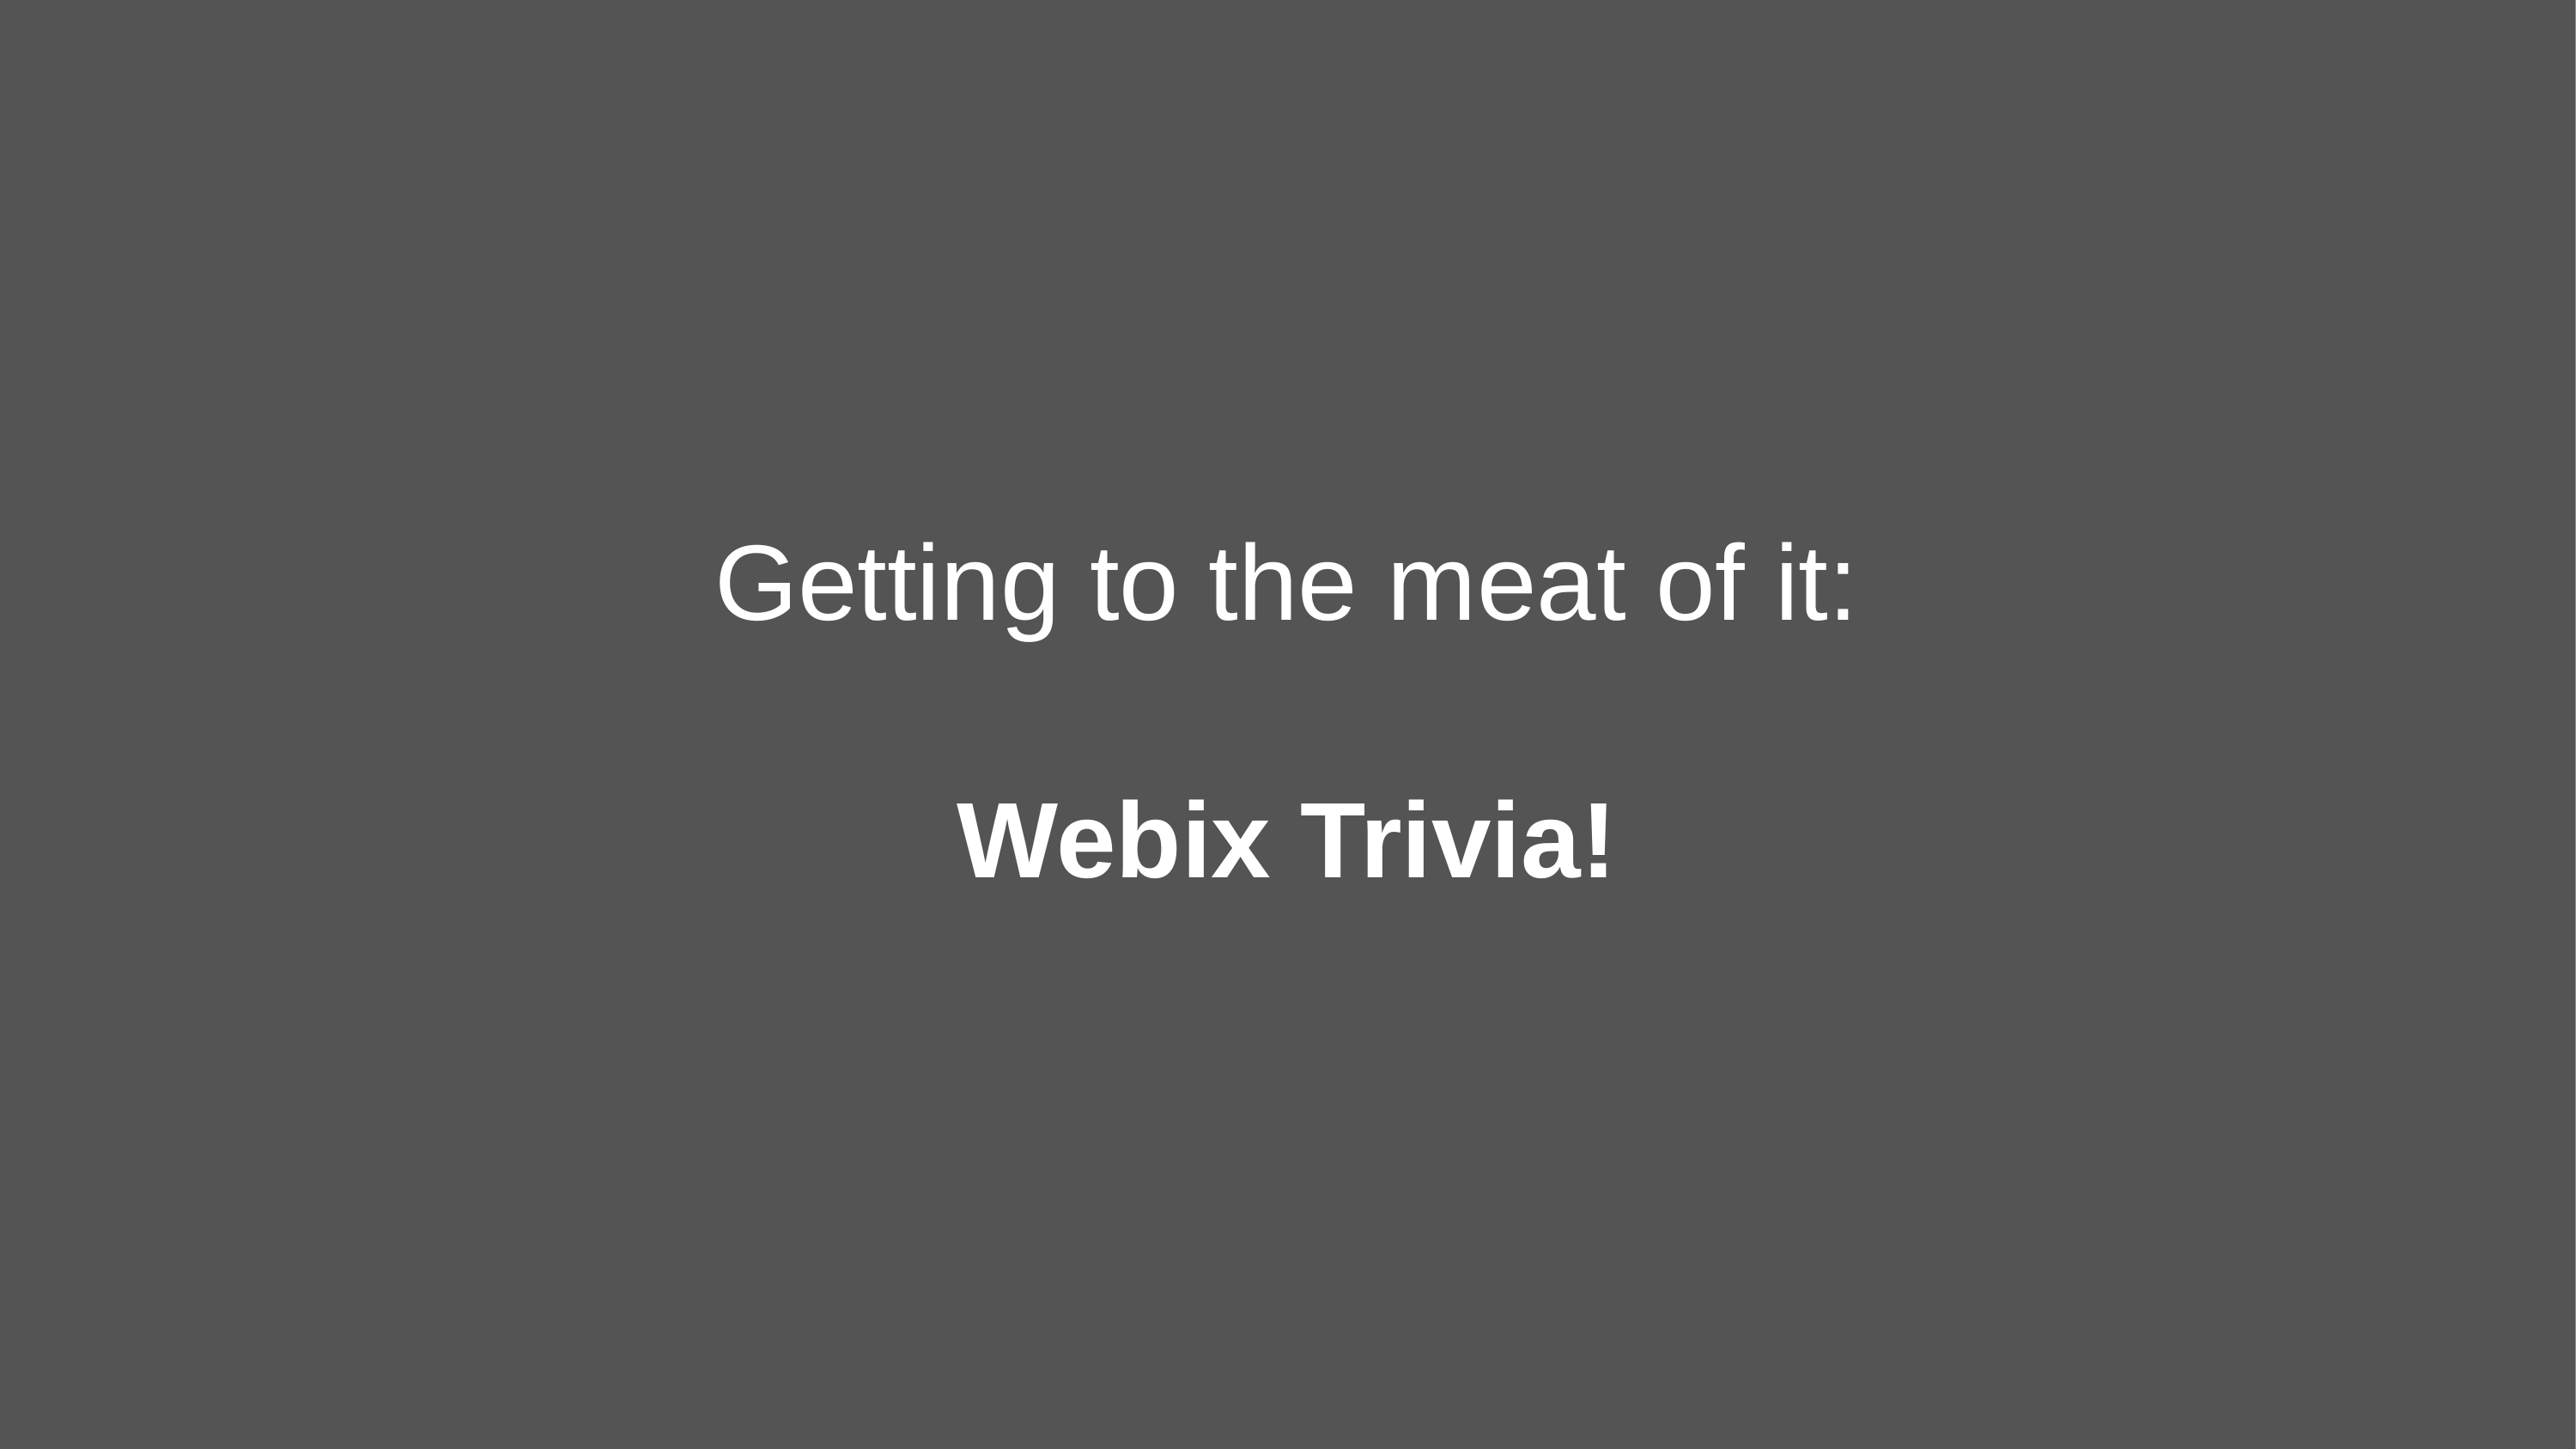

# Getting to the meat of it: Webix Trivia!